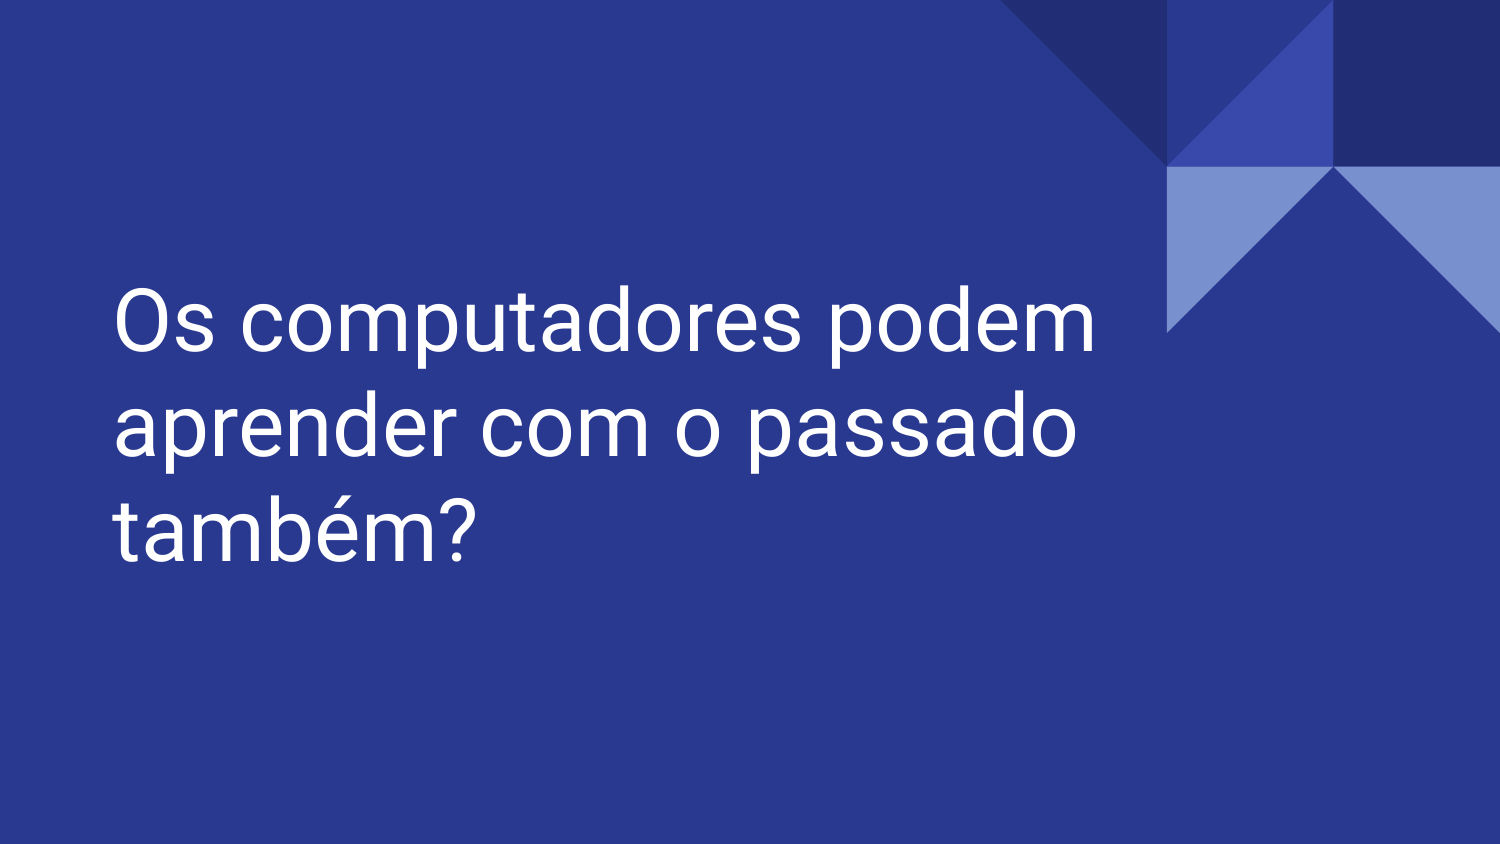

Os computadores podem aprender com o passado também?